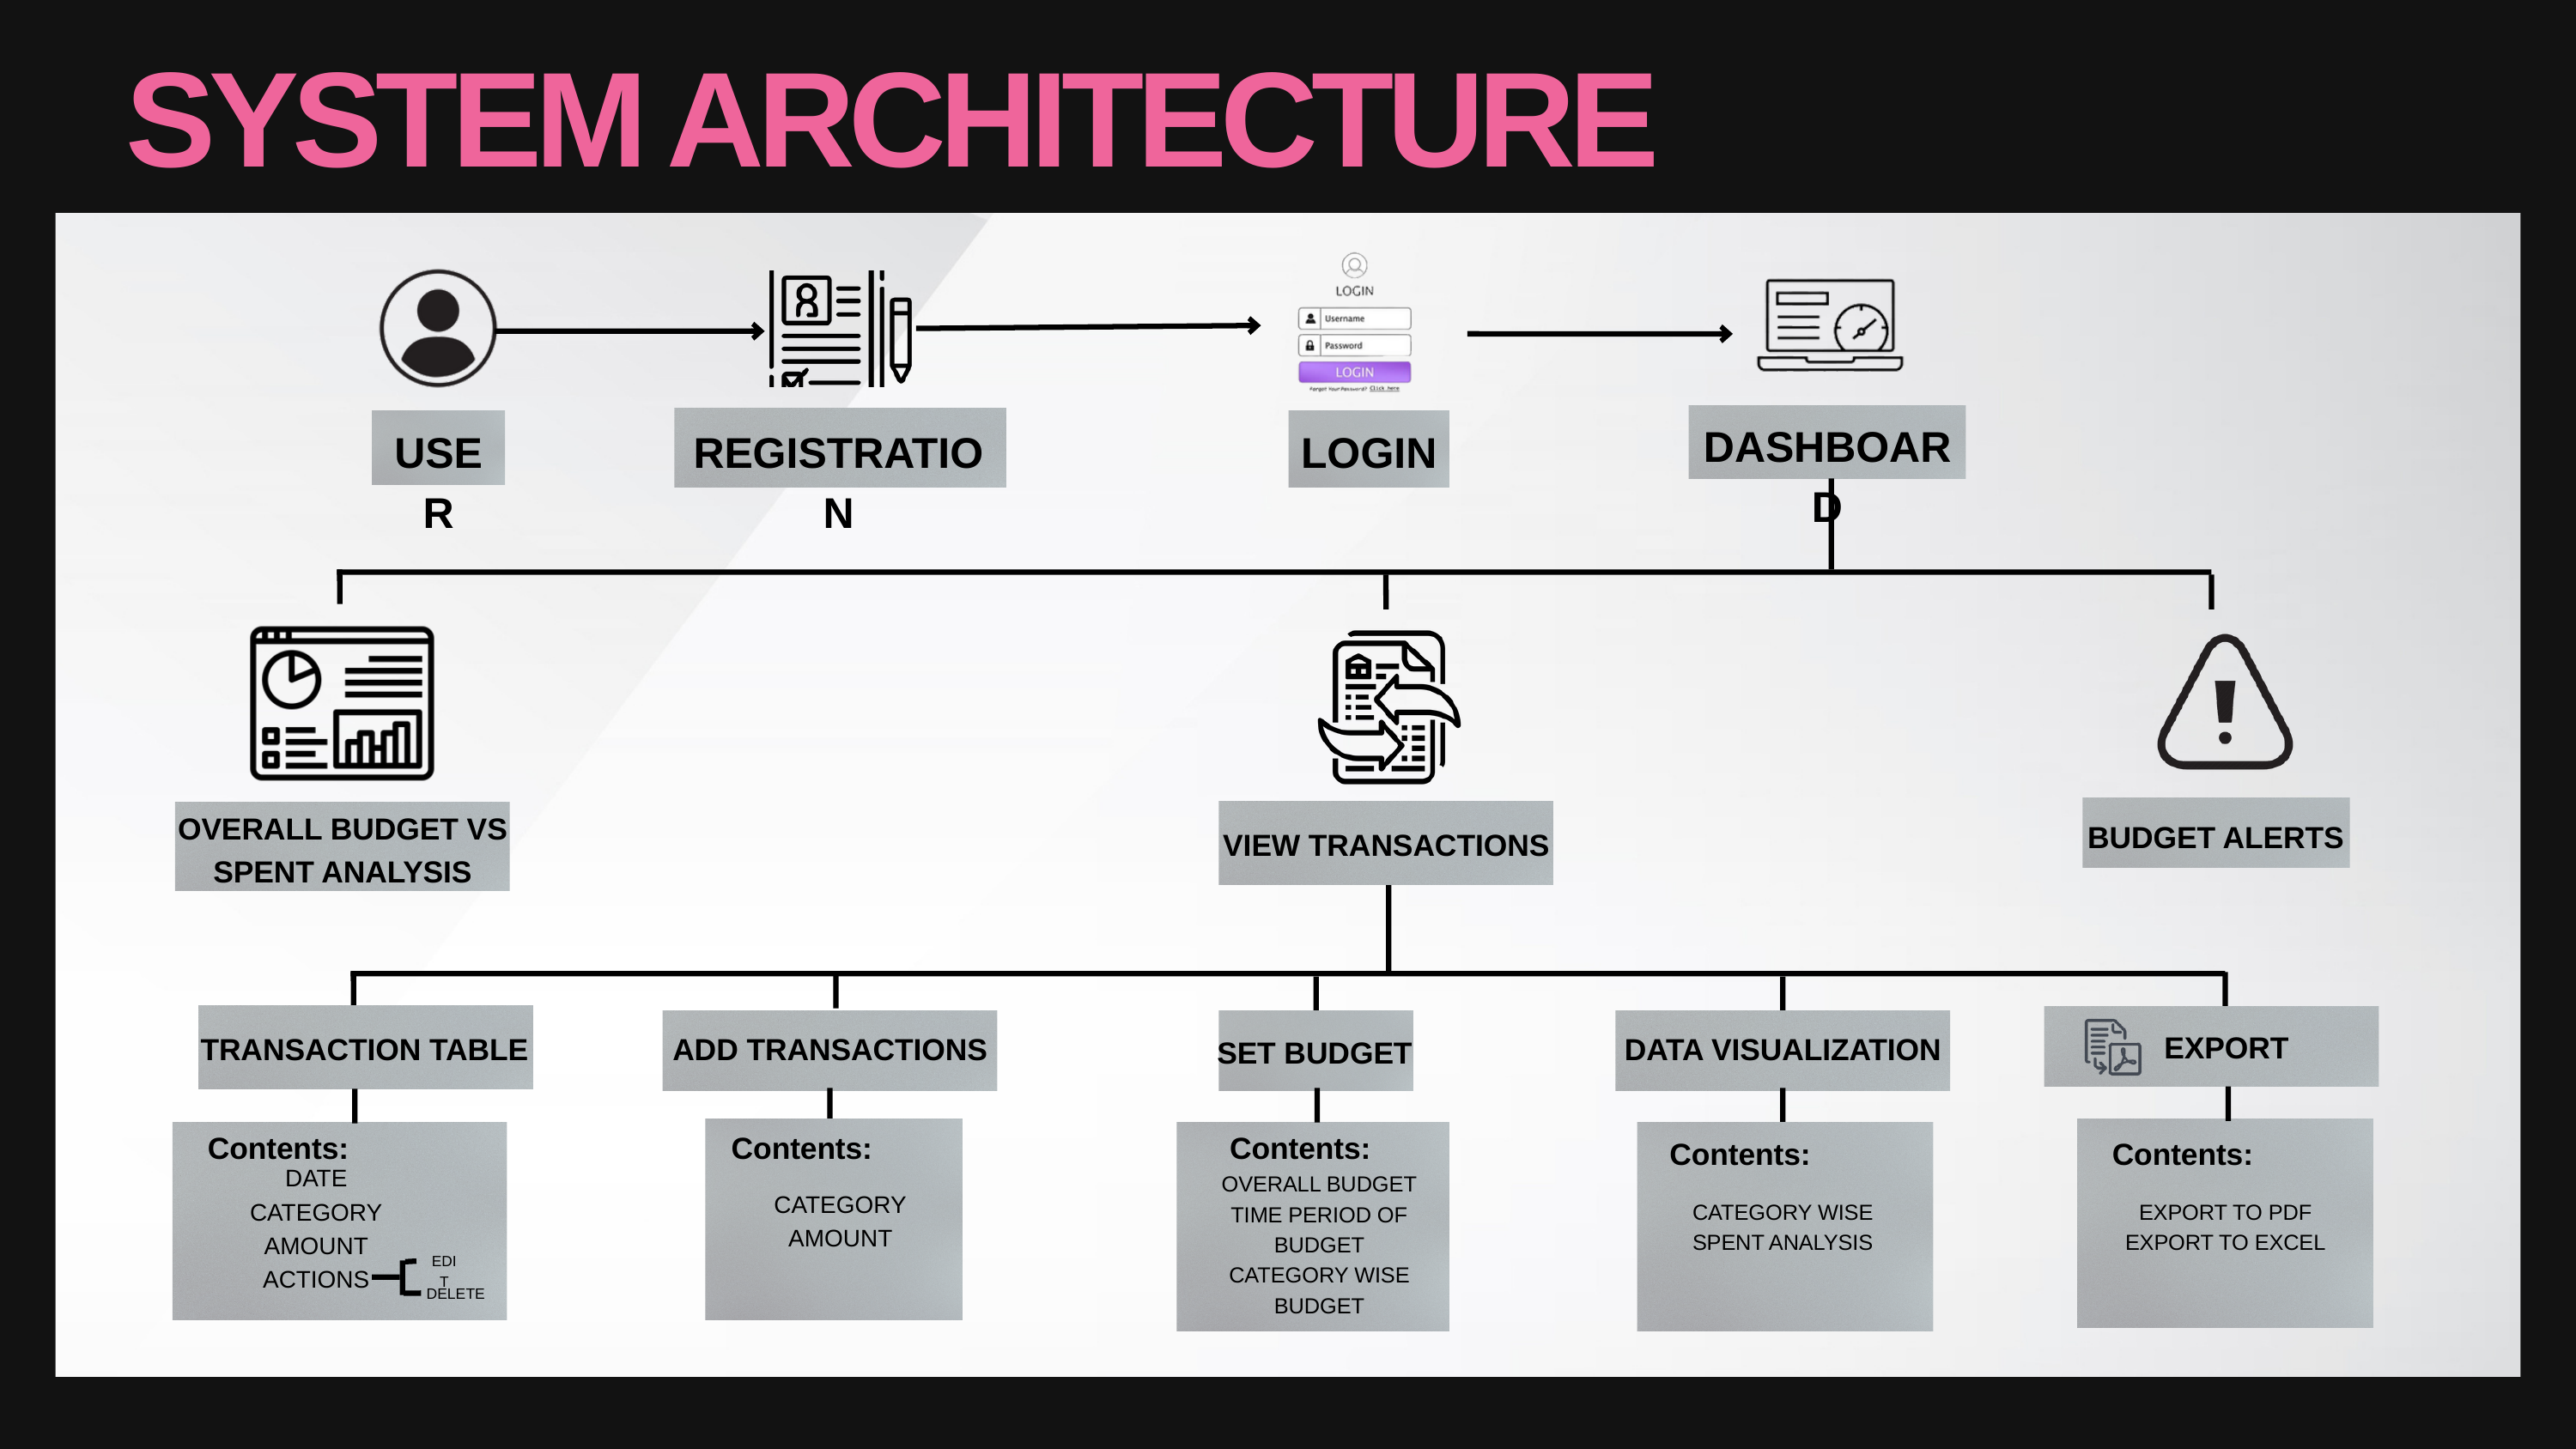

SYSTEM ARCHITECTURE

DASHBOARD
USER
REGISTRATION
LOGIN

OVERALL BUDGET VS SPENT ANALYSIS
BUDGET ALERTS
VIEW TRANSACTIONS

EXPORT
TRANSACTION TABLE
ADD TRANSACTIONS
DATA VISUALIZATION
SET BUDGET

Contents:

Contents:
Contents:

Contents:
Contents:

CATEGORY
AMOUNT

DATE
CATEGORY
AMOUNT
ACTIONS

OVERALL BUDGET
TIME PERIOD OF BUDGET
CATEGORY WISE BUDGET
CATEGORY WISE SPENT ANALYSIS
EXPORT TO PDF
EXPORT TO EXCEL
EDIT

DELETE